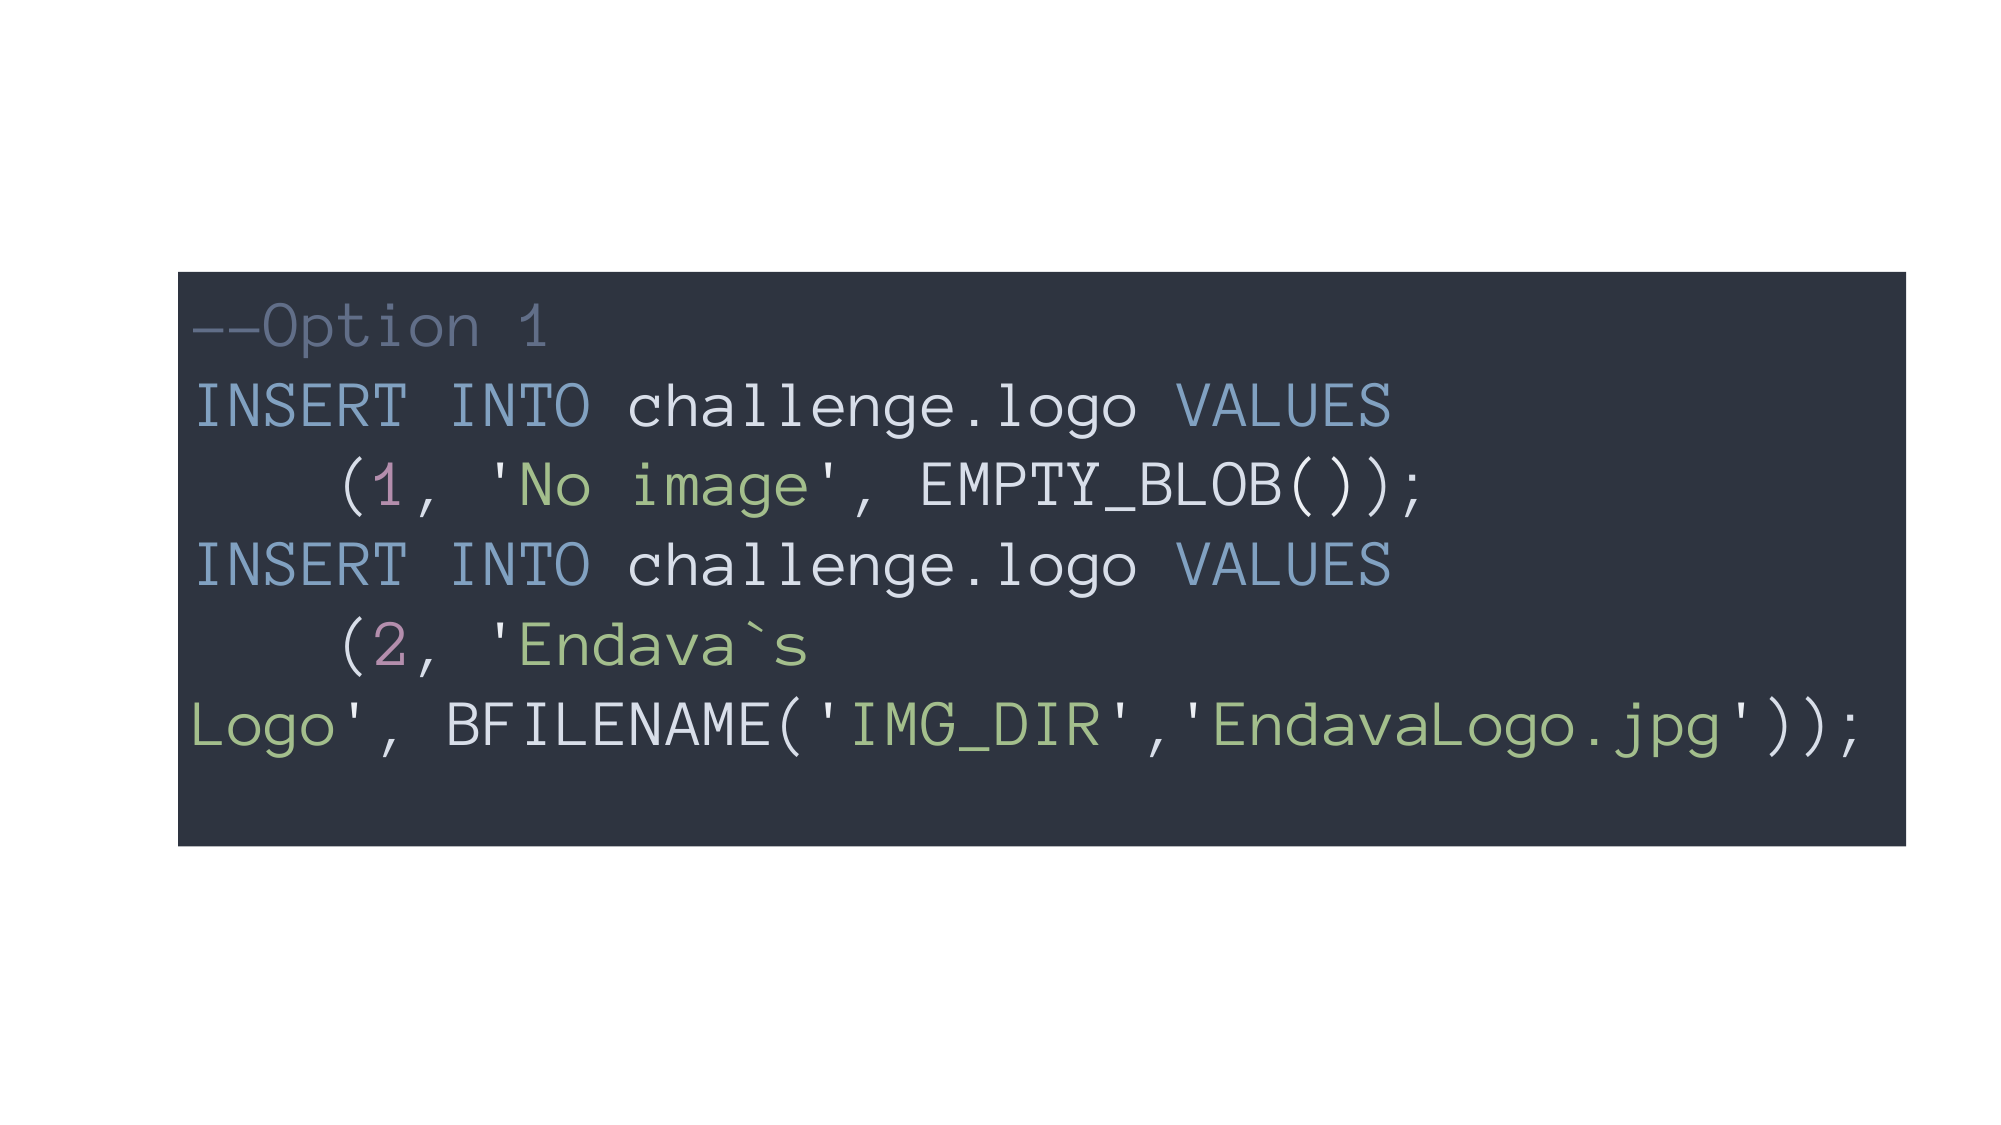

--Option 1
INSERT INTO challenge.logo VALUES
    (1, 'No image', EMPTY_BLOB());
INSERT INTO challenge.logo VALUES
    (2, 'Endava`s Logo', BFILENAME('IMG_DIR','EndavaLogo.jpg'));